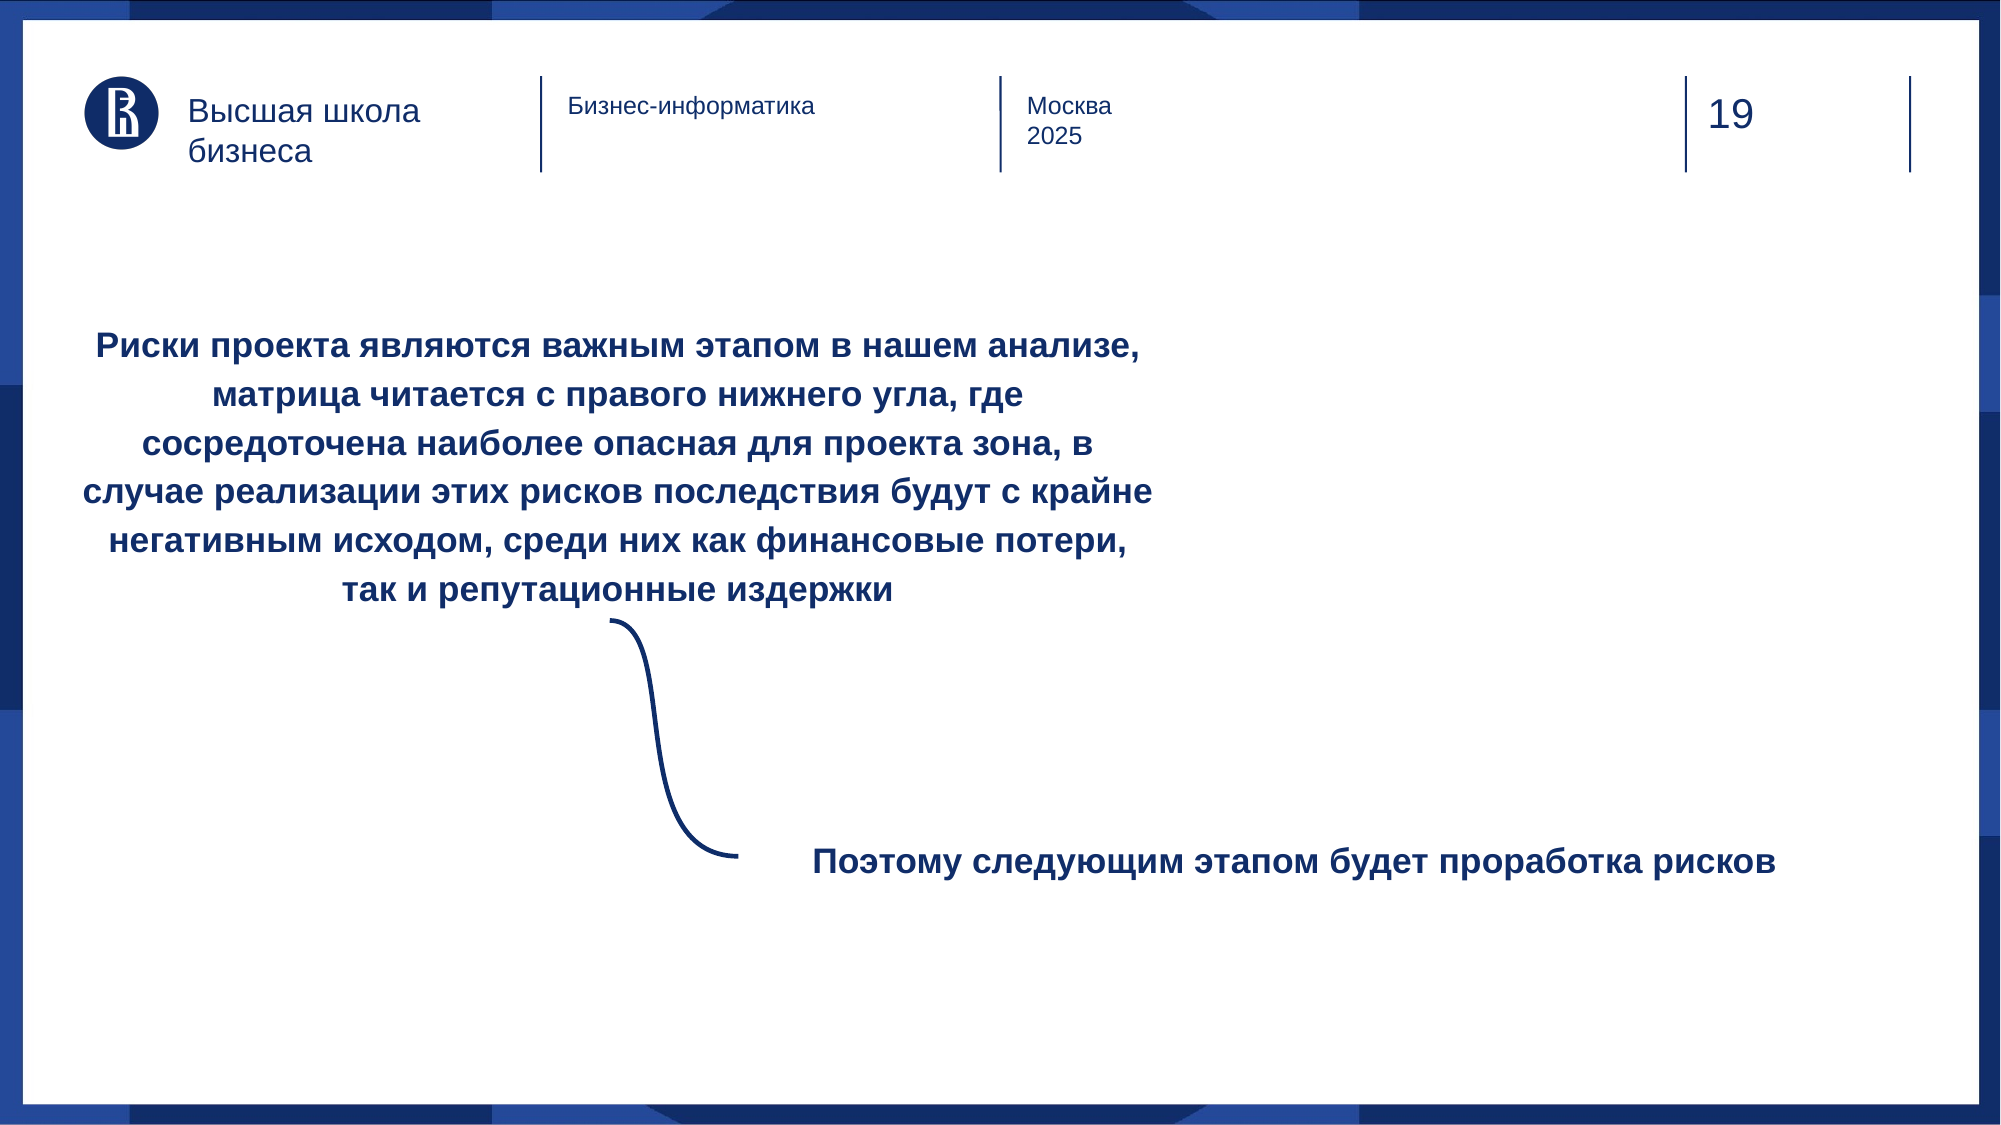

Высшая школа бизнеса
Бизнес-информатика
Москва
2025
Риски проекта являются важным этапом в нашем анализе, матрица читается с правого нижнего угла, где сосредоточена наиболее опасная для проекта зона, в случае реализации этих рисков последствия будут с крайне негативным исходом, среди них как финансовые потери, так и репутационные издержки
Поэтому следующим этапом будет проработка рисков